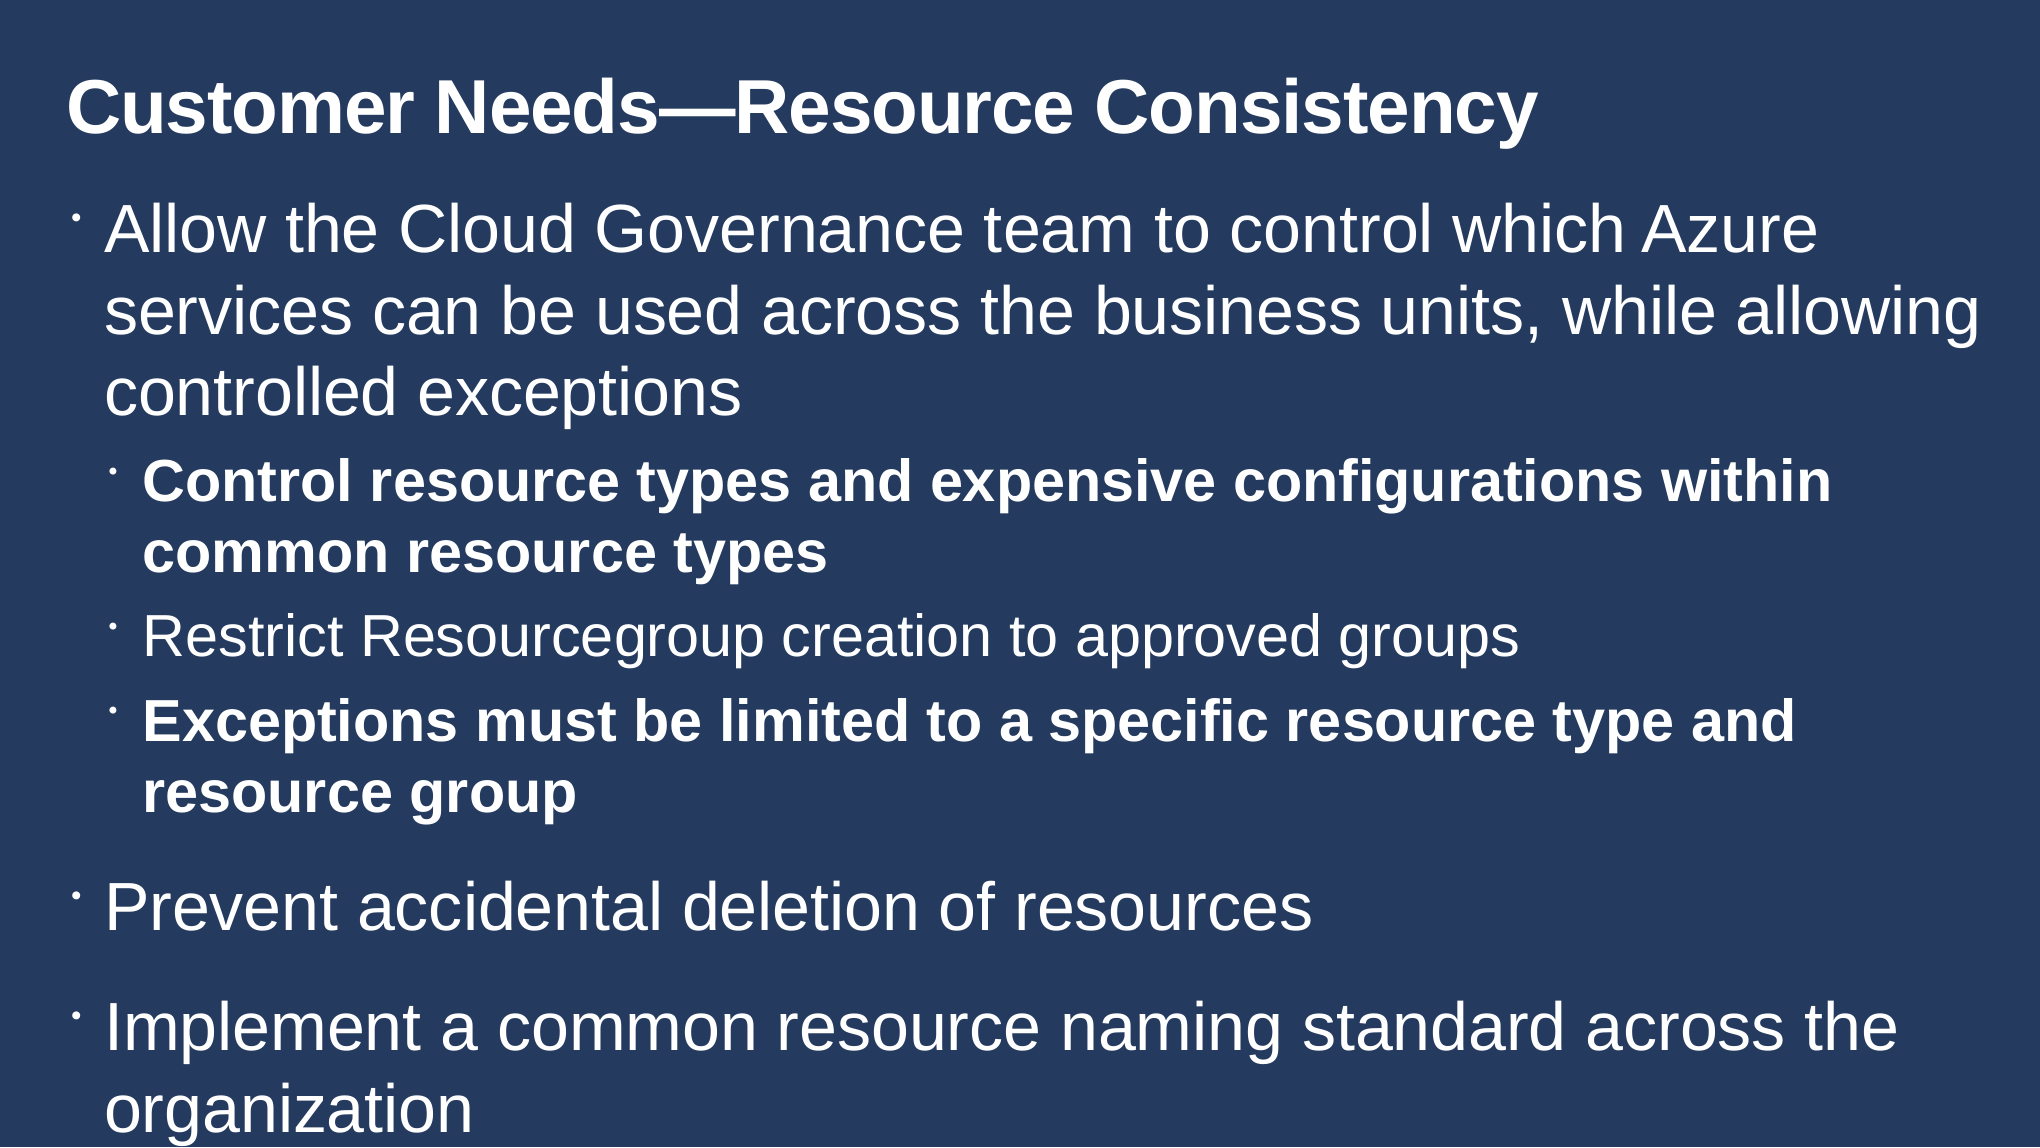

Customer Needs—Resource Consistency
Allow the Cloud Governance team to control which Azure services can be used across the business units, while allowing controlled exceptions
Control resource types and expensive configurations within common resource types
Restrict Resourcegroup creation to approved groups
Exceptions must be limited to a specific resource type and resource group
Prevent accidental deletion of resources
Implement a common resource naming standard across the organization